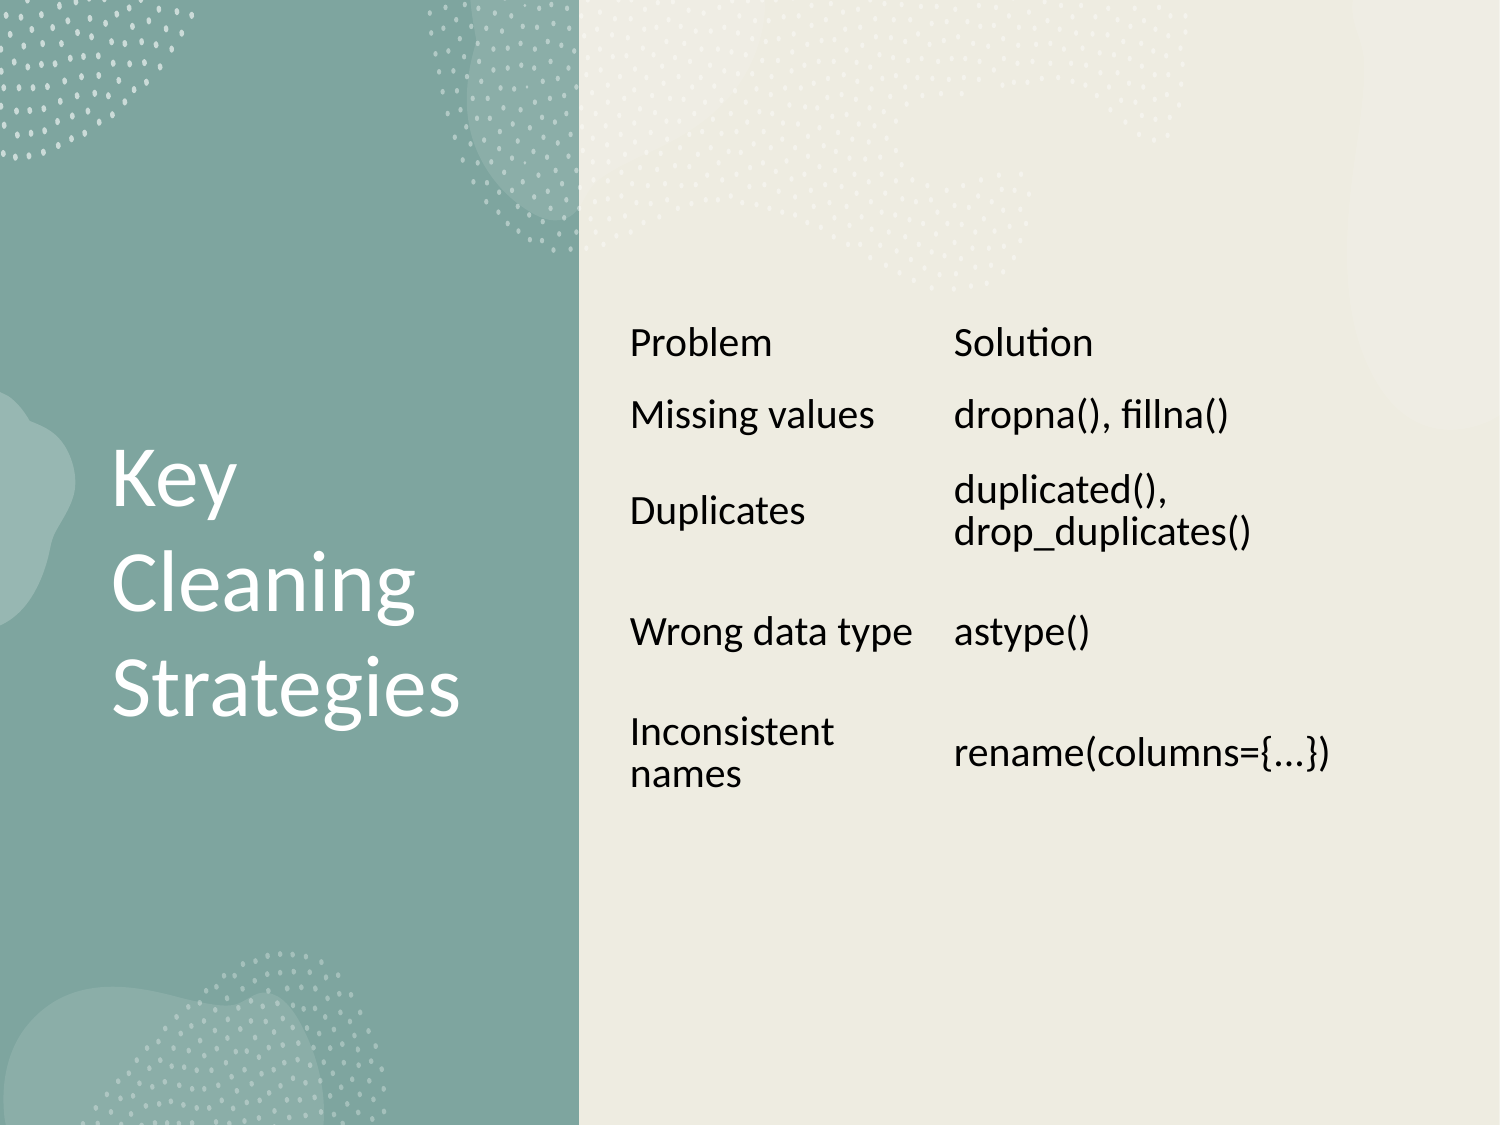

# Key Cleaning Strategies
| Problem | Solution |
| --- | --- |
| Missing values | dropna(), fillna() |
| Duplicates | duplicated(), drop\_duplicates() |
| Wrong data type | astype() |
| Inconsistent names | rename(columns={...}) |